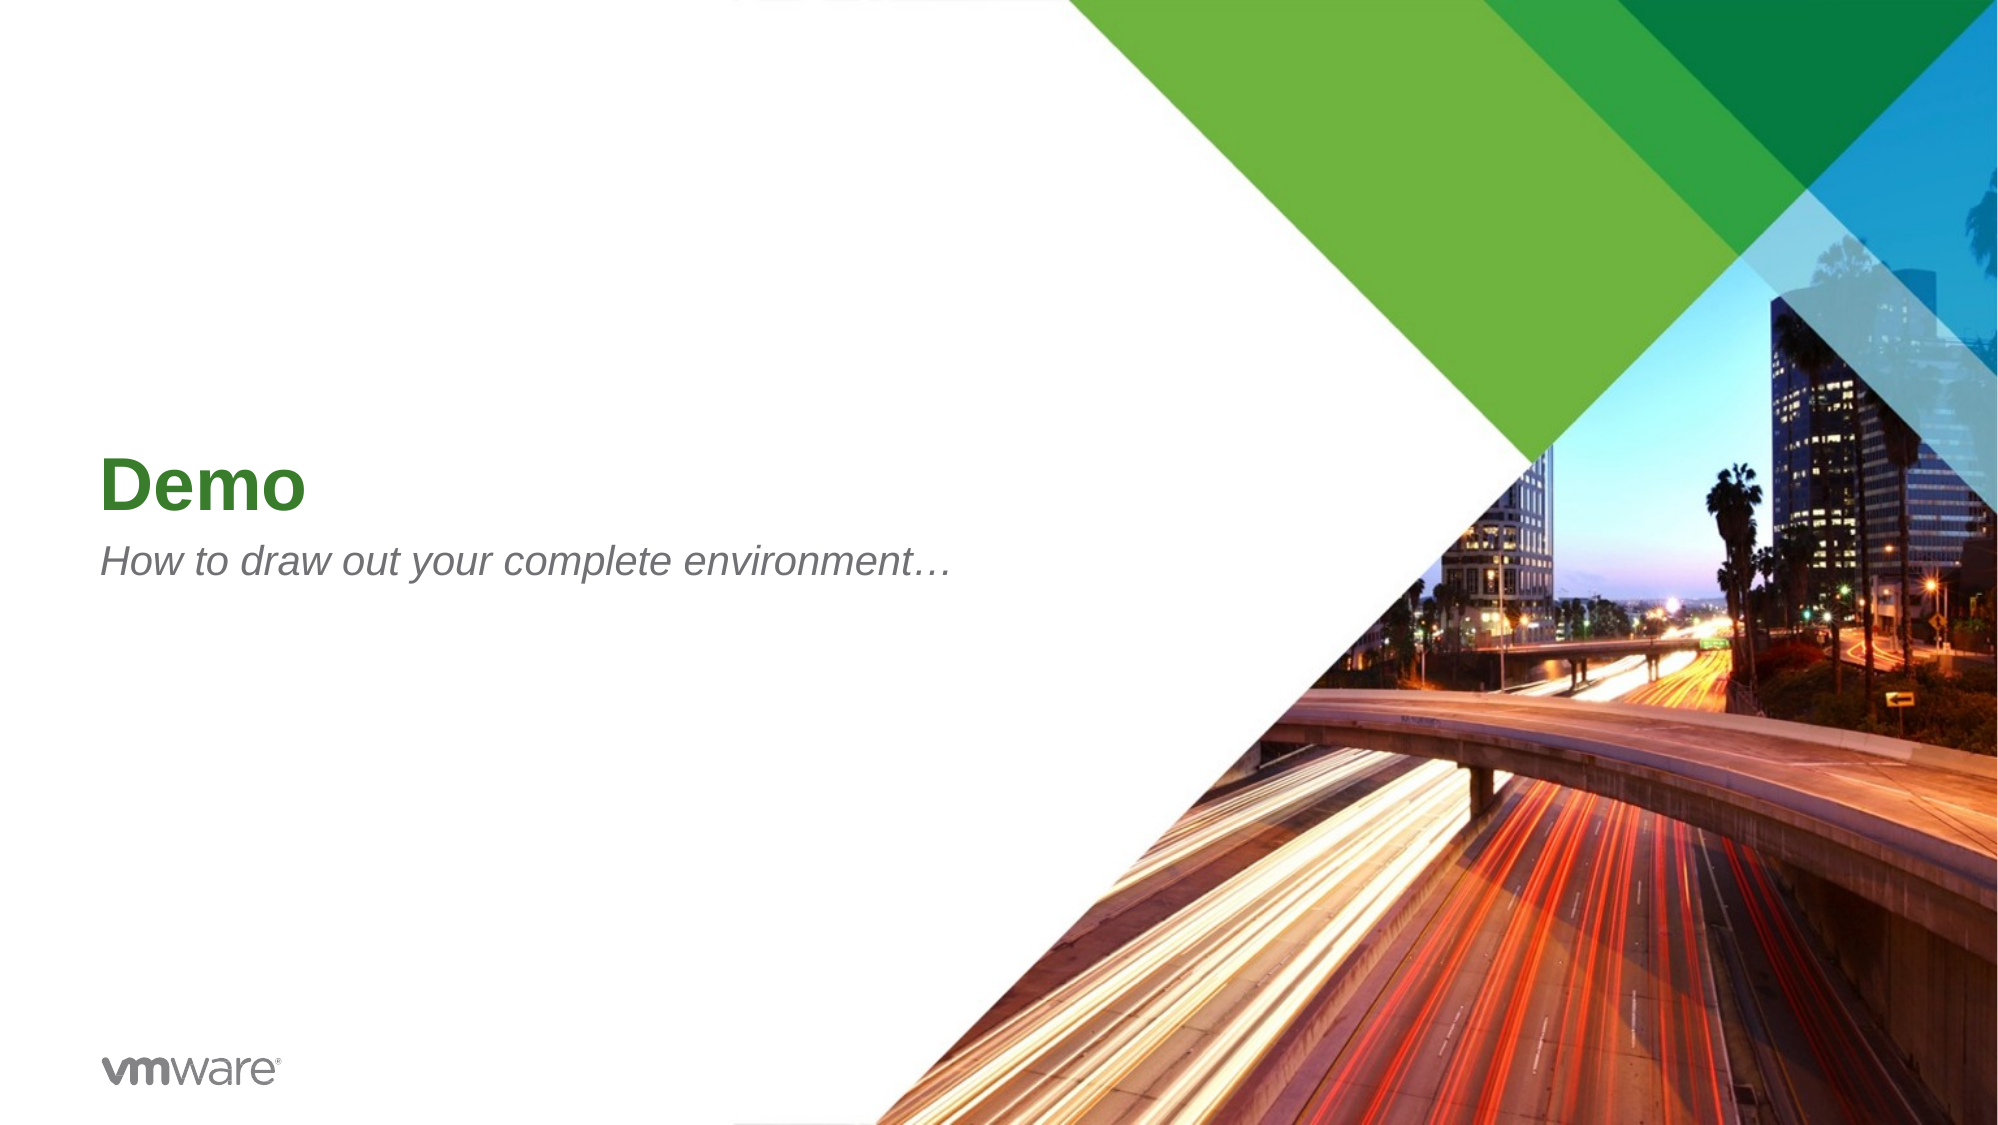

# Demo
How to draw out your complete environment…